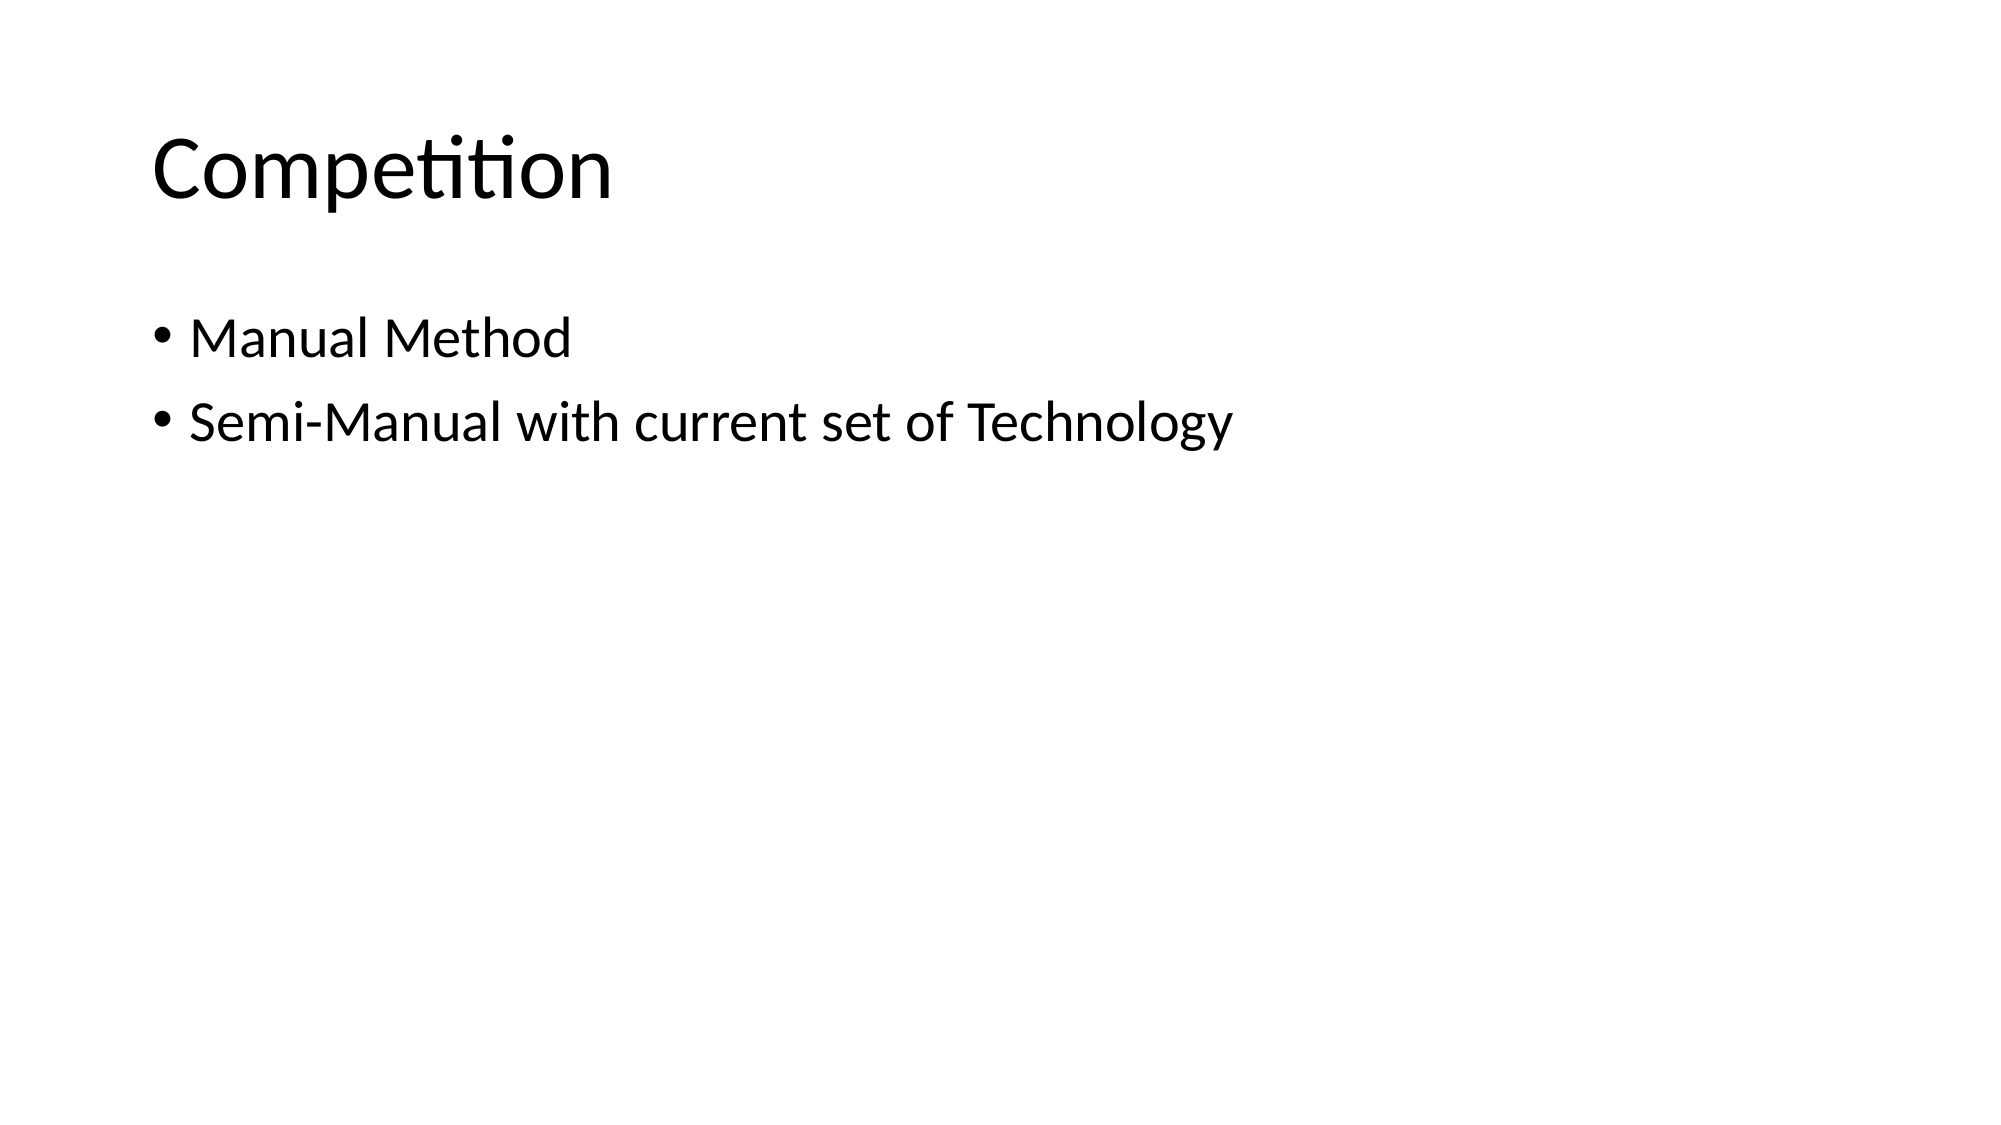

# Competition
Manual Method
Semi-Manual with current set of Technology